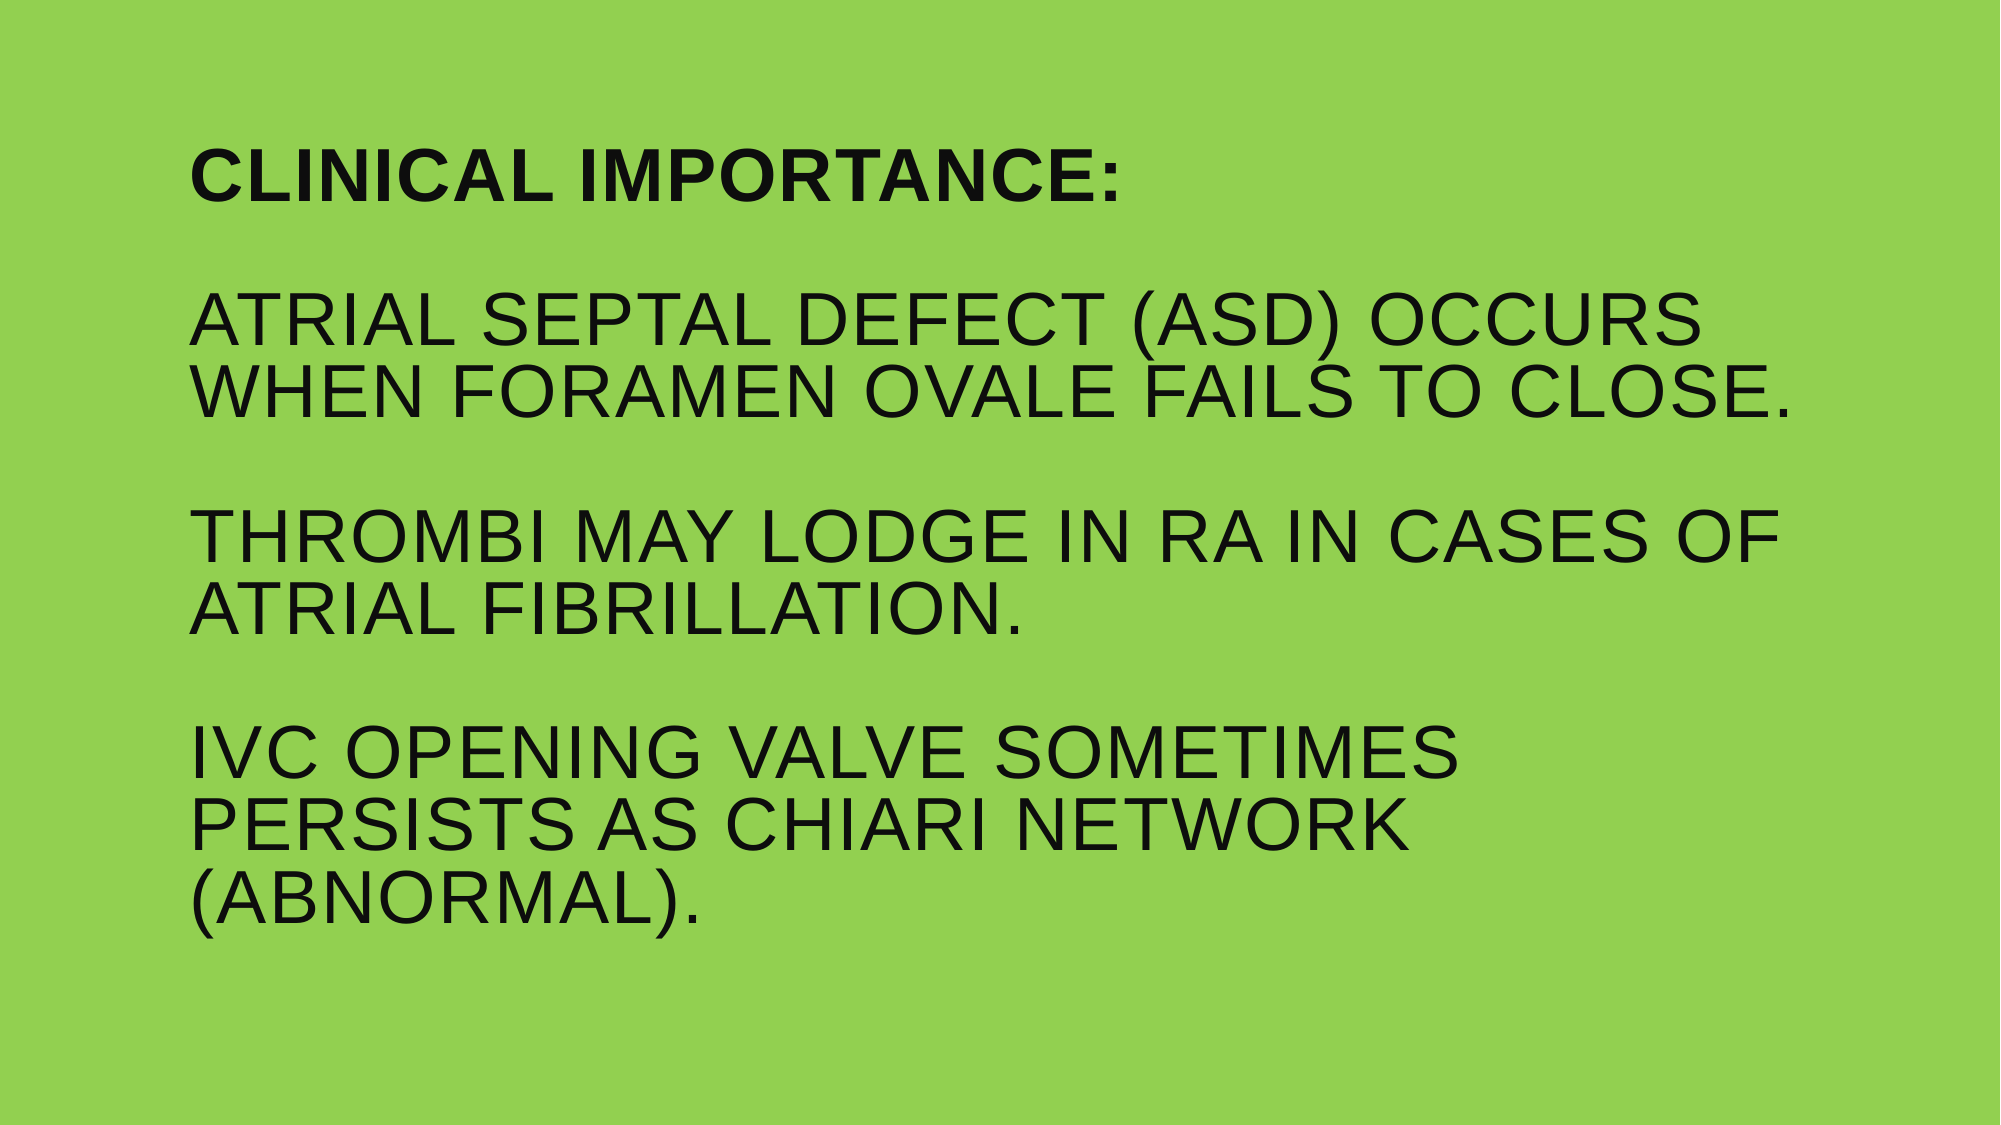

# Clinical importance: Atrial septal defect (ASD) occurs when foramen ovale fails to close. Thrombi may lodge in RA in cases of atrial fibrillation. IVC opening valve sometimes persists as Chiari network (abnormal).